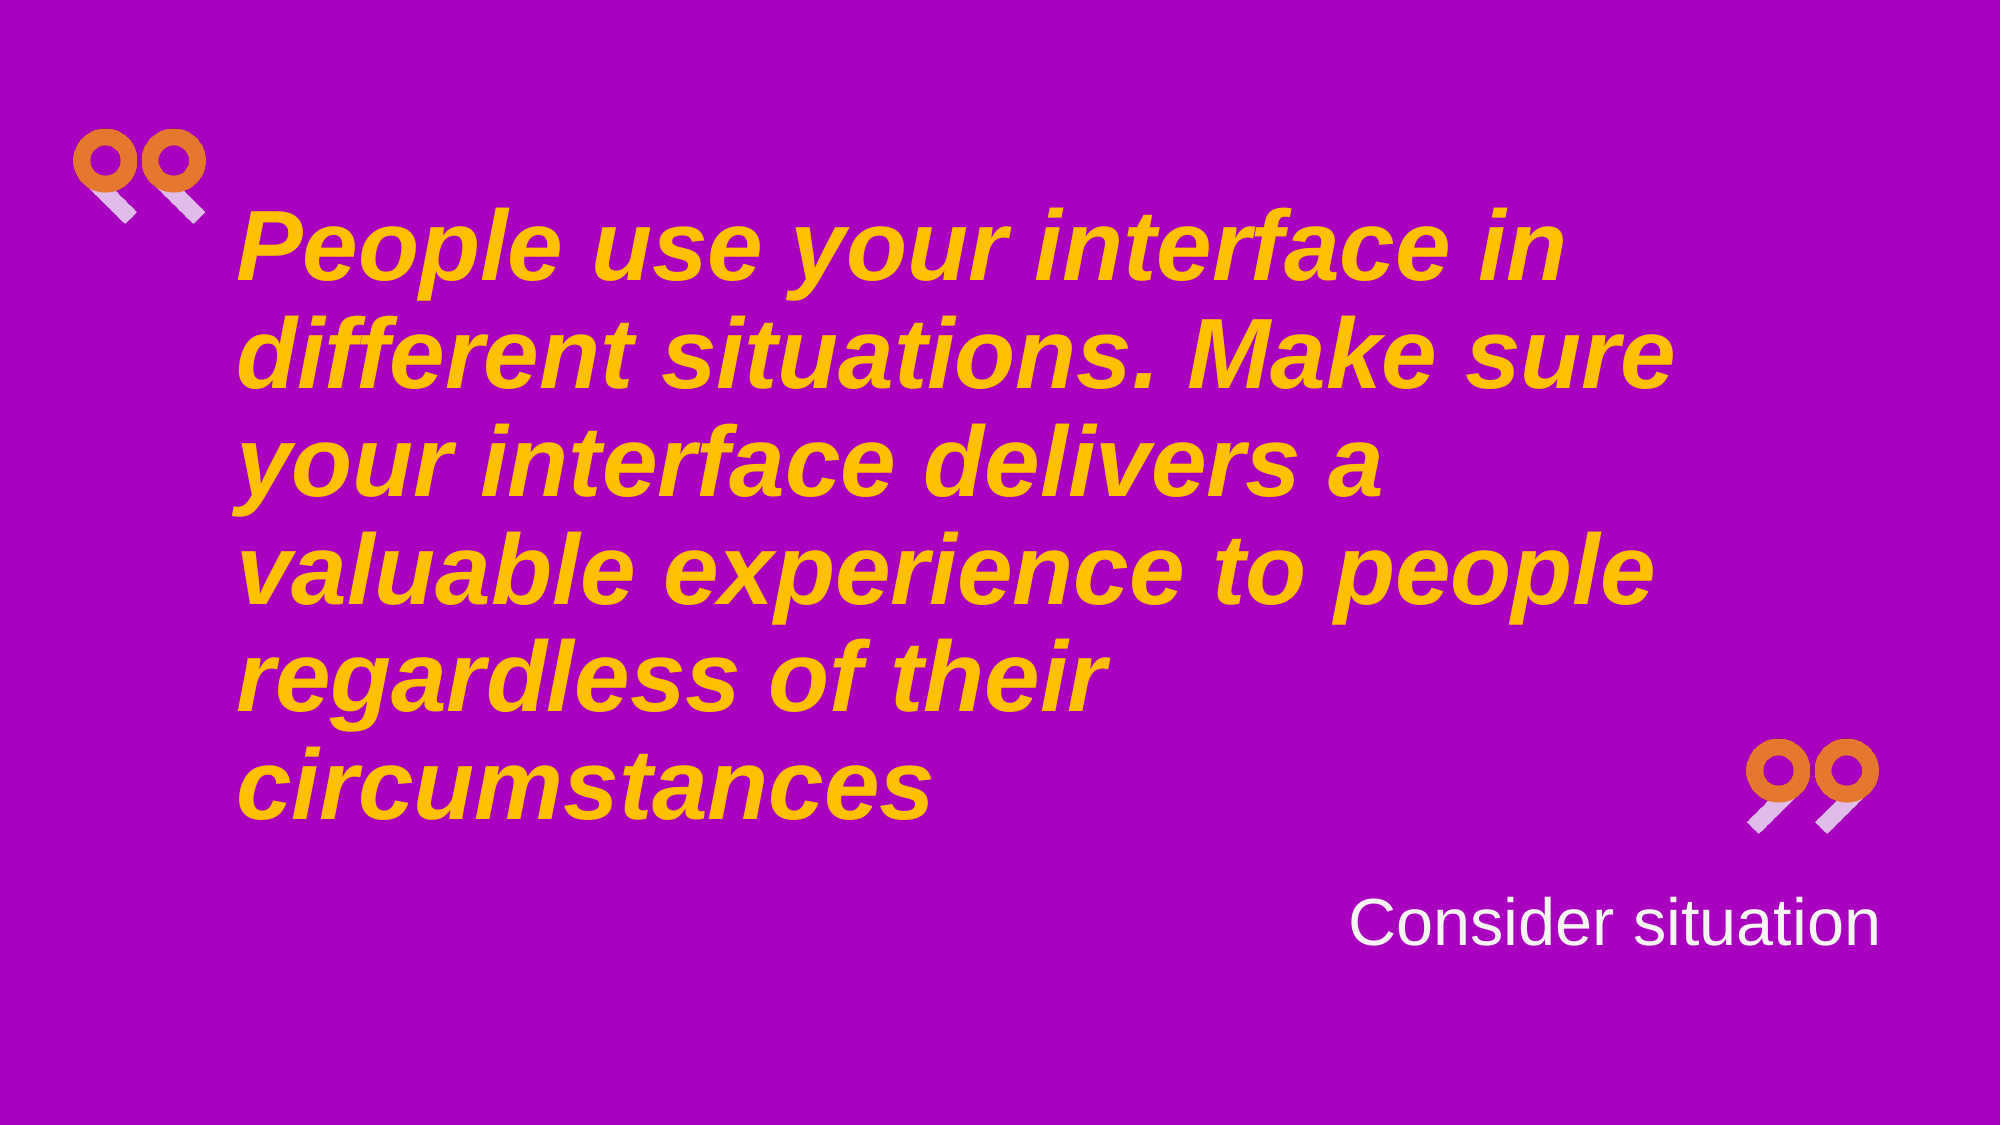

# People use your interface in different situations. Make sure your interface delivers a valuable experience to people regardless of their circumstances
Consider situation